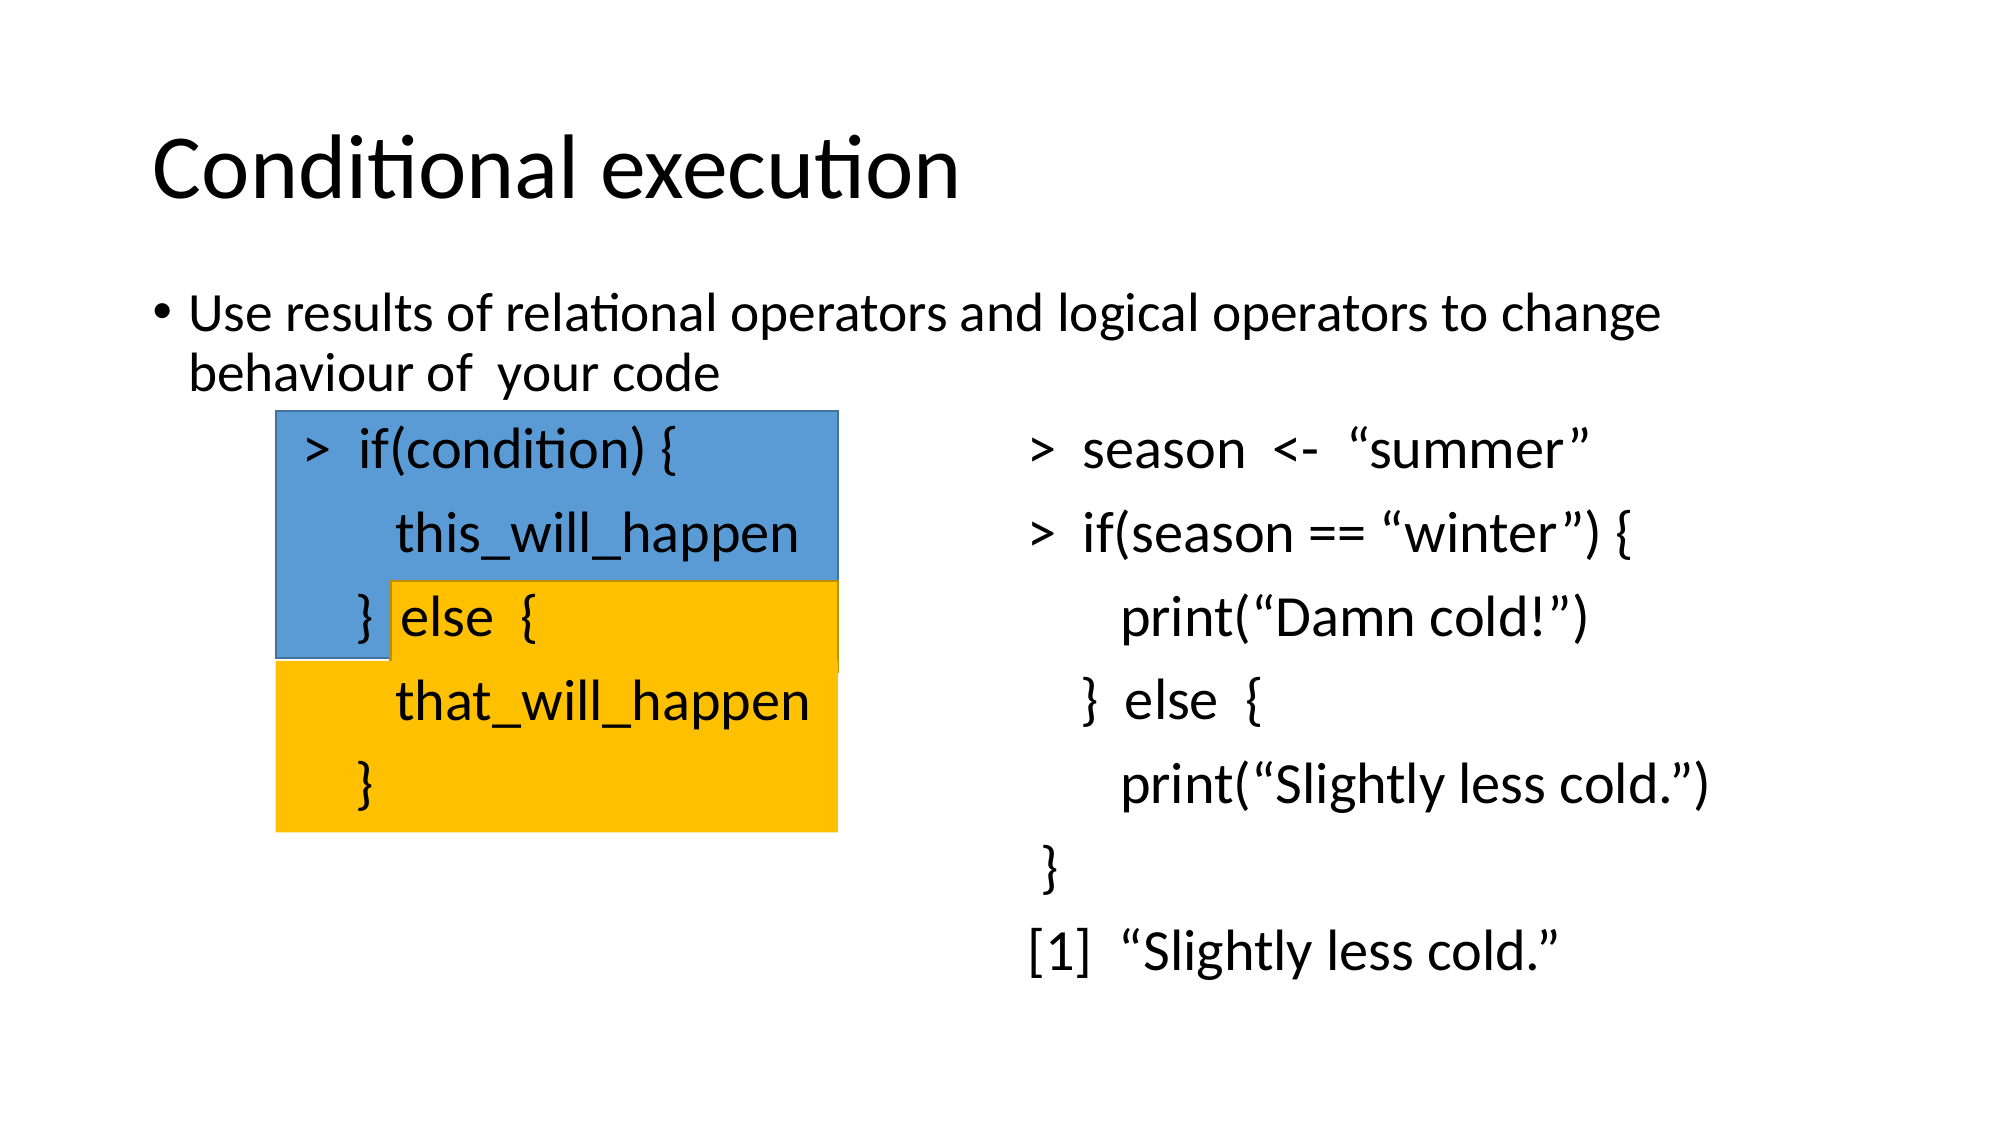

# Conditional execution
Use results of relational operators and logical operators to change behaviour of  your code
	>  if(condition) {
	       this_will_happen
	    }  else  {
	       that_will_happen
	    }

>  season  <-  “summer”
>  if(season == “winter”) {
       print(“Damn cold!”)
    }  else  {
       print(“Slightly less cold.”)
 }
[1]  “Slightly less cold.”